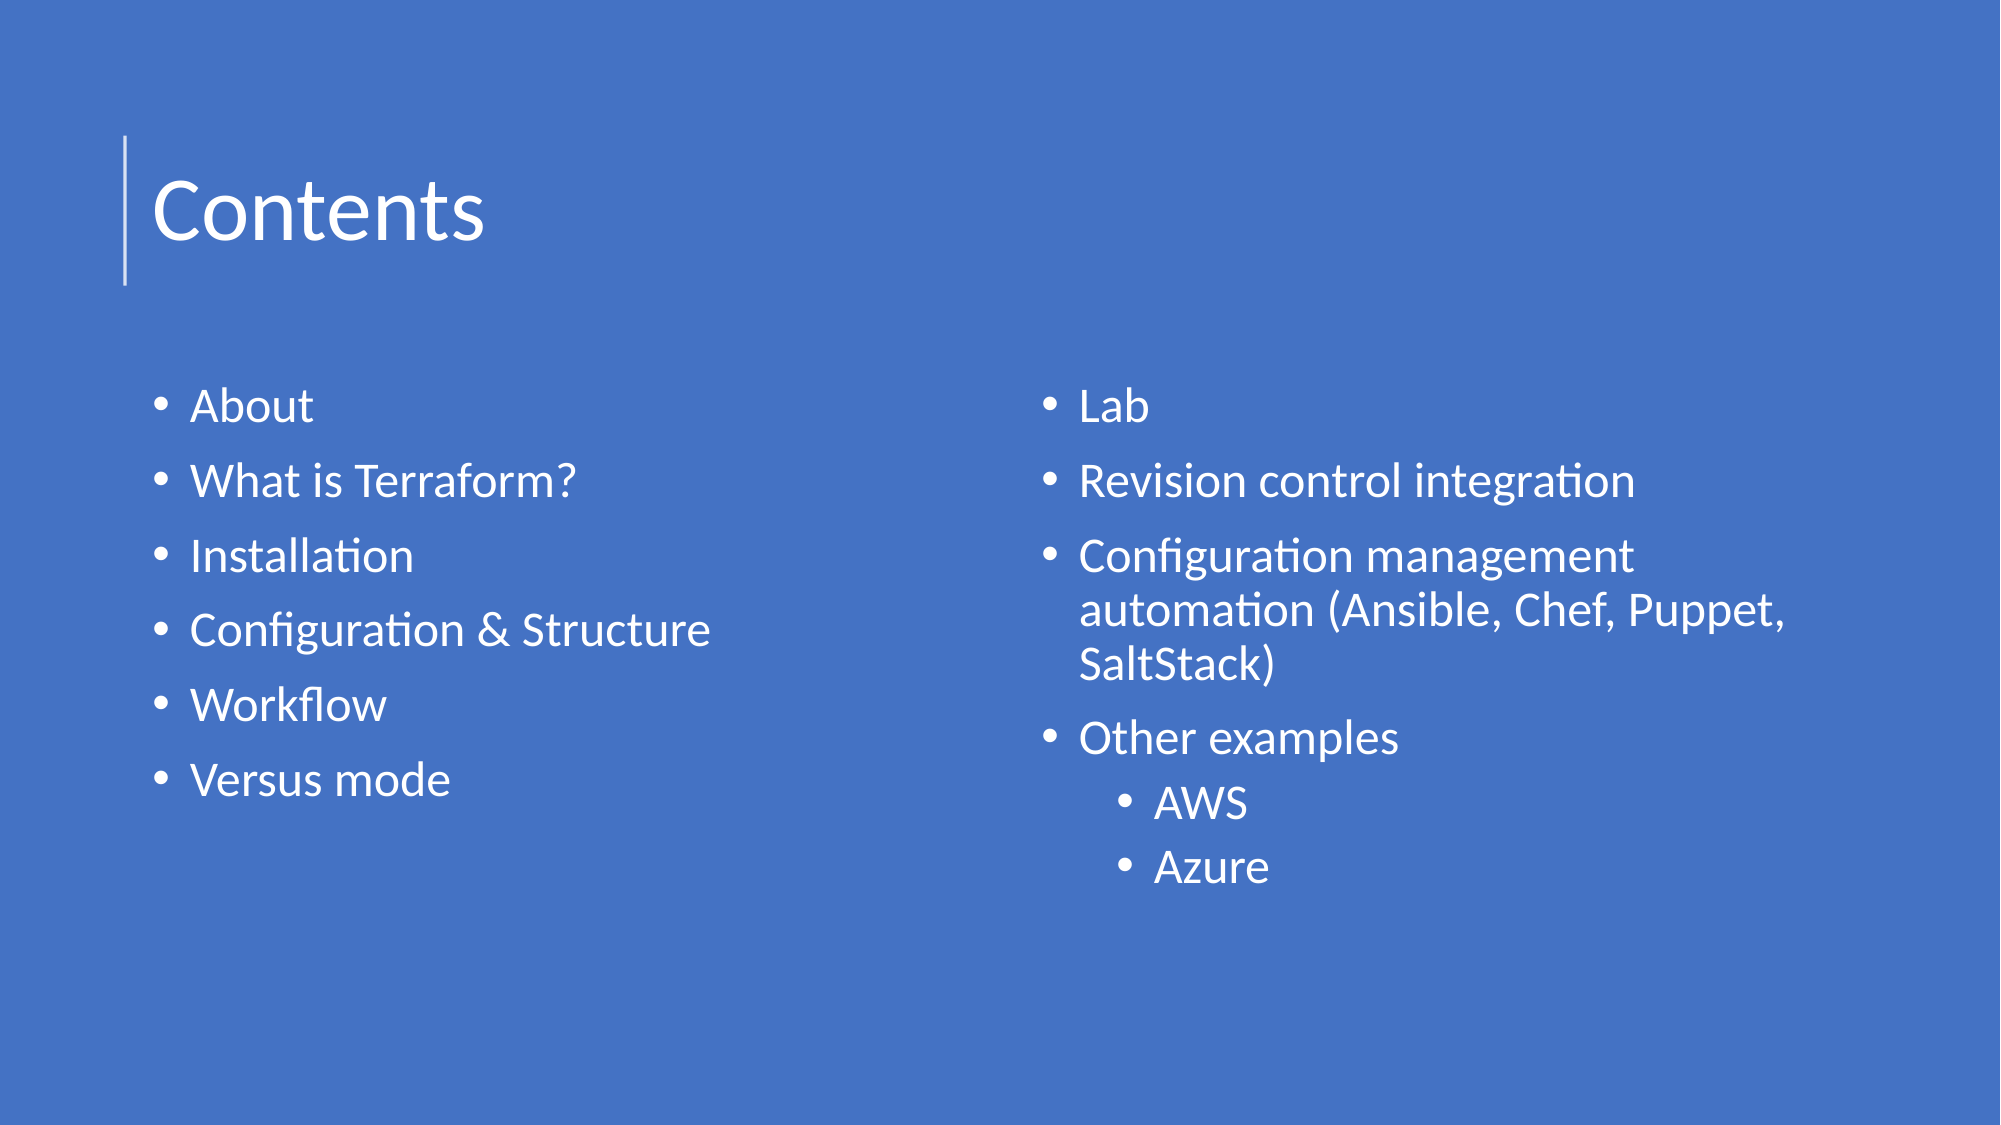

# Contents
About
What is Terraform?
Installation
Configuration & Structure
Workflow
Versus mode
Lab
Revision control integration
Configuration management automation (Ansible, Chef, Puppet, SaltStack)
Other examples
AWS
Azure